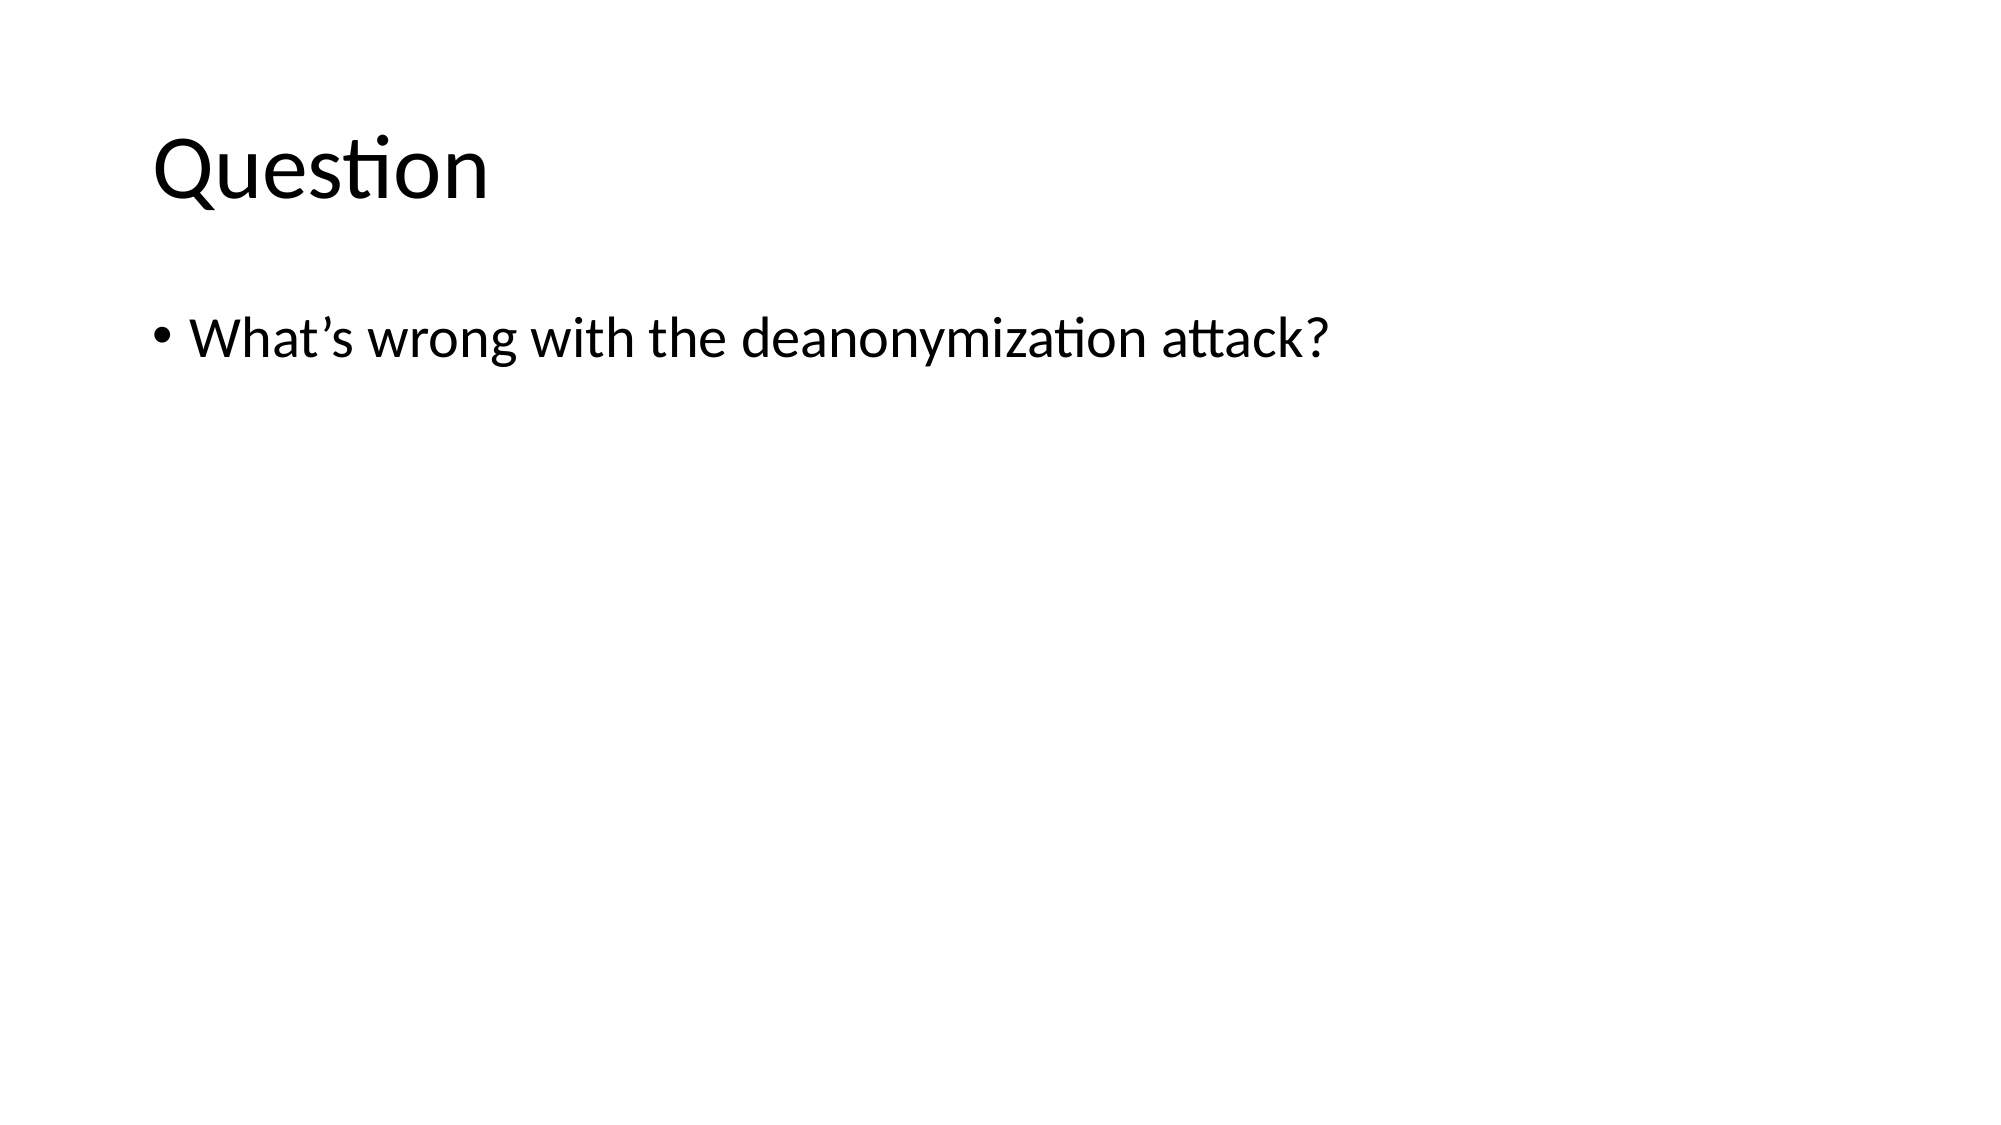

# Question
What’s wrong with the deanonymization attack?